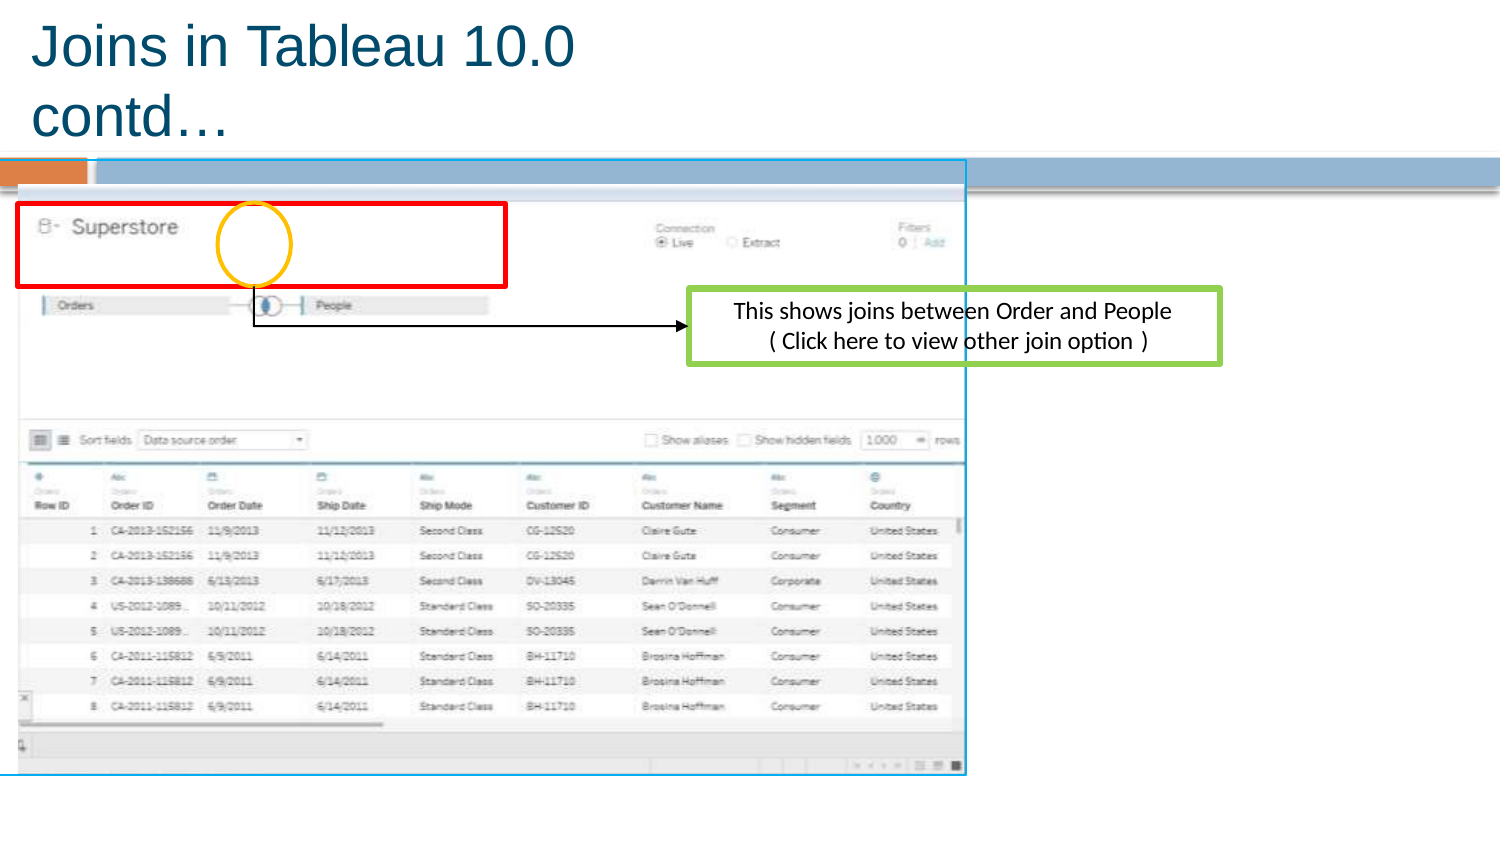

# Joins in Tableau 10.0 contd…

This shows joins between Order and People  ( Click here to view other join option )